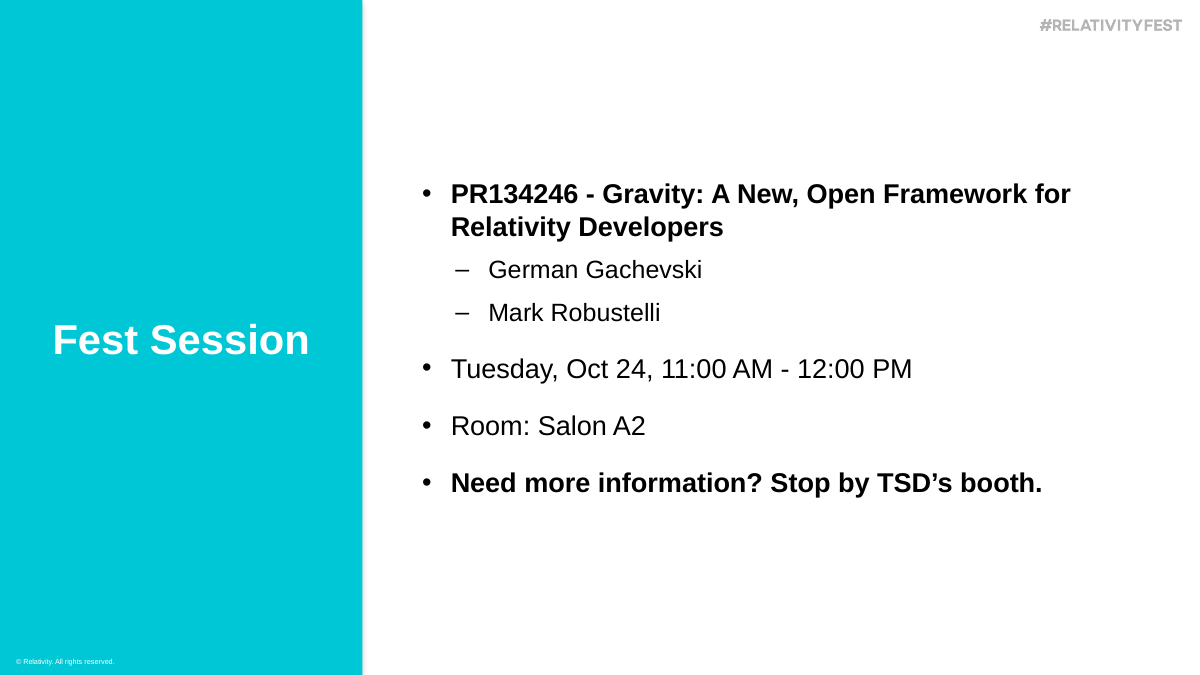

PR134246 - Gravity: A New, Open Framework for Relativity Developers
German Gachevski
Mark Robustelli
Tuesday, Oct 24, 11:00 AM - 12:00 PM
Room: Salon A2
Need more information? Stop by TSD’s booth.
Fest Session